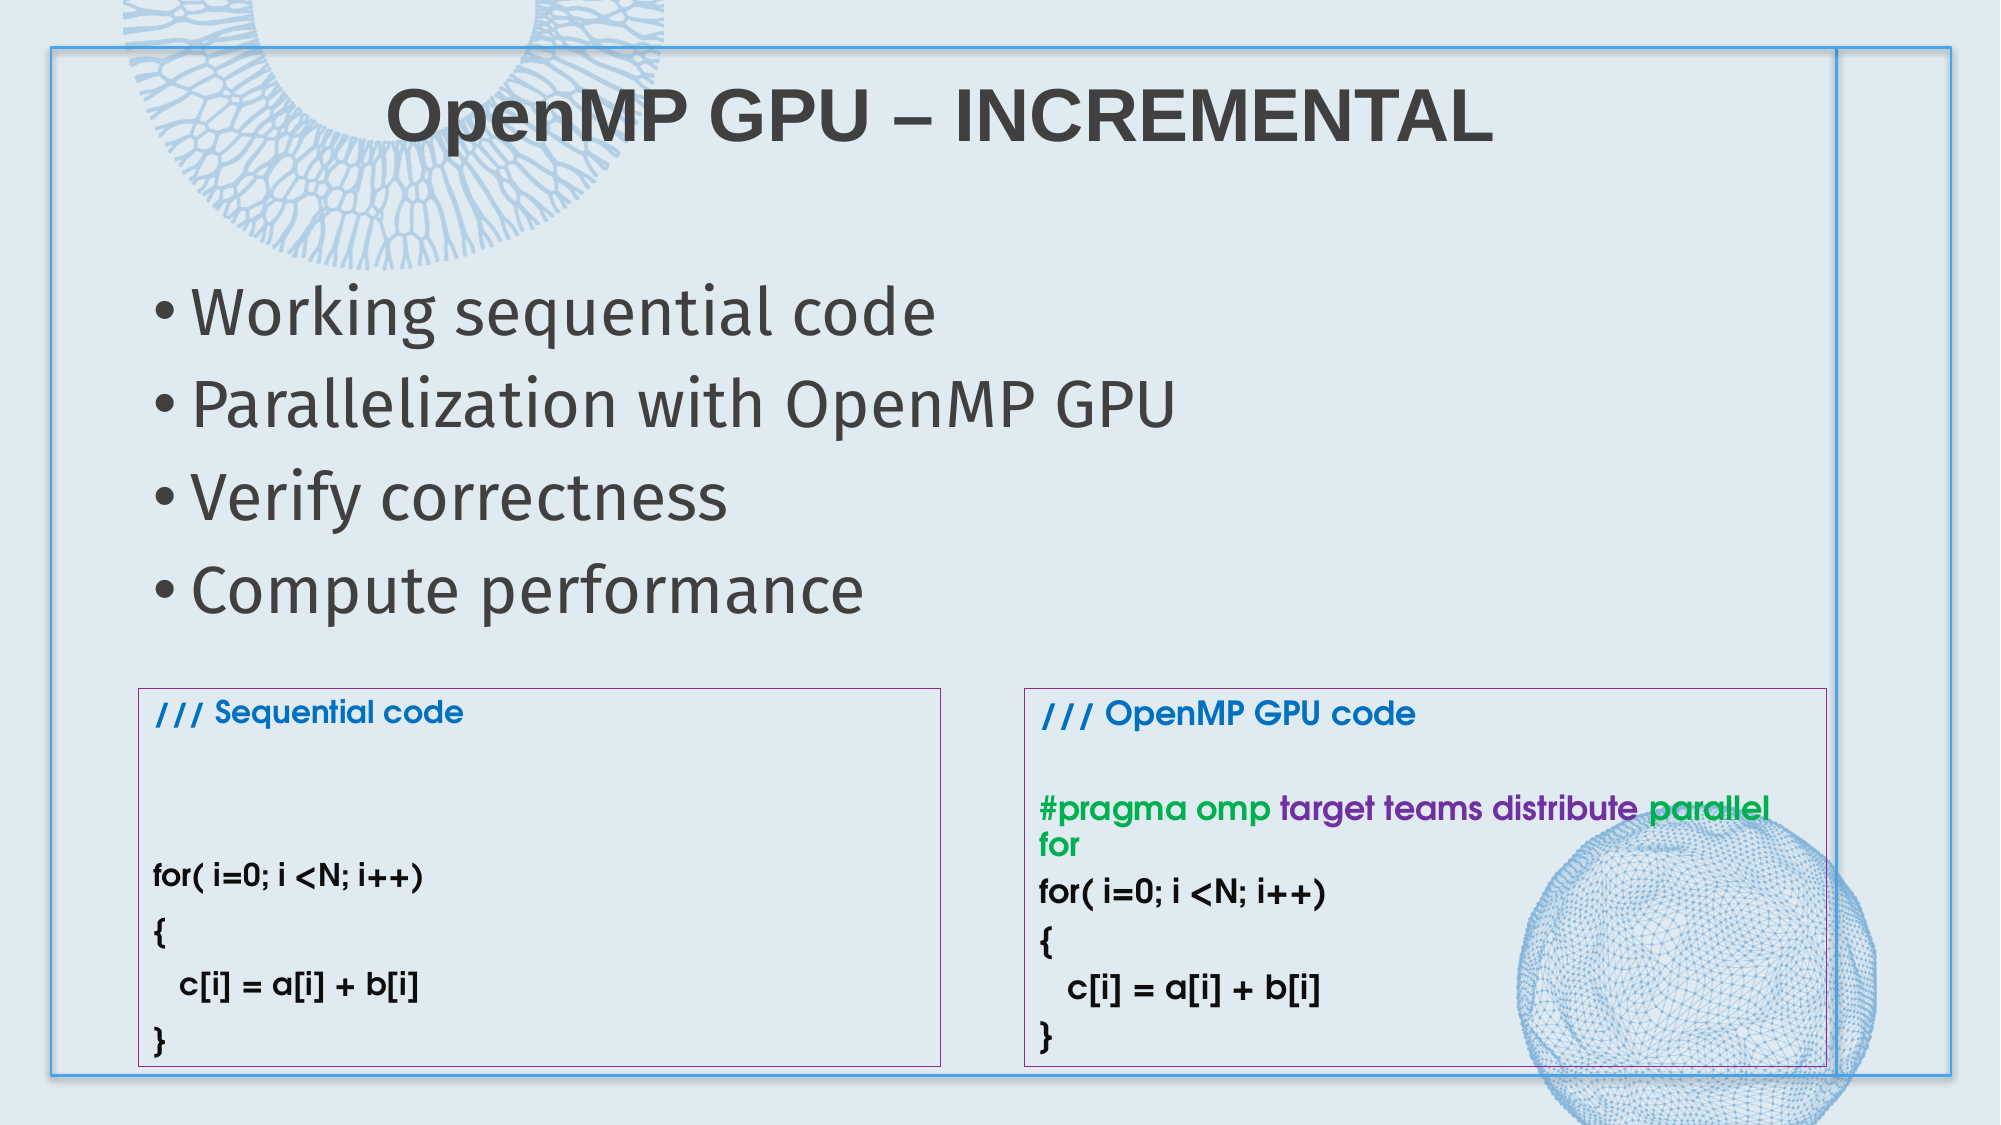

# OpenMP GPU – Incremental
Working sequential code
Parallelization with OpenMP GPU
Verify correctness
Compute performance
/// Sequential code

for( i=0; i <N; i++)
{
   c[i] = a[i] + b[i]
}

/// OpenMP GPU code

#pragma omp target teams distribute parallel for
for( i=0; i <N; i++)
{
   c[i] = a[i] + b[i]
}